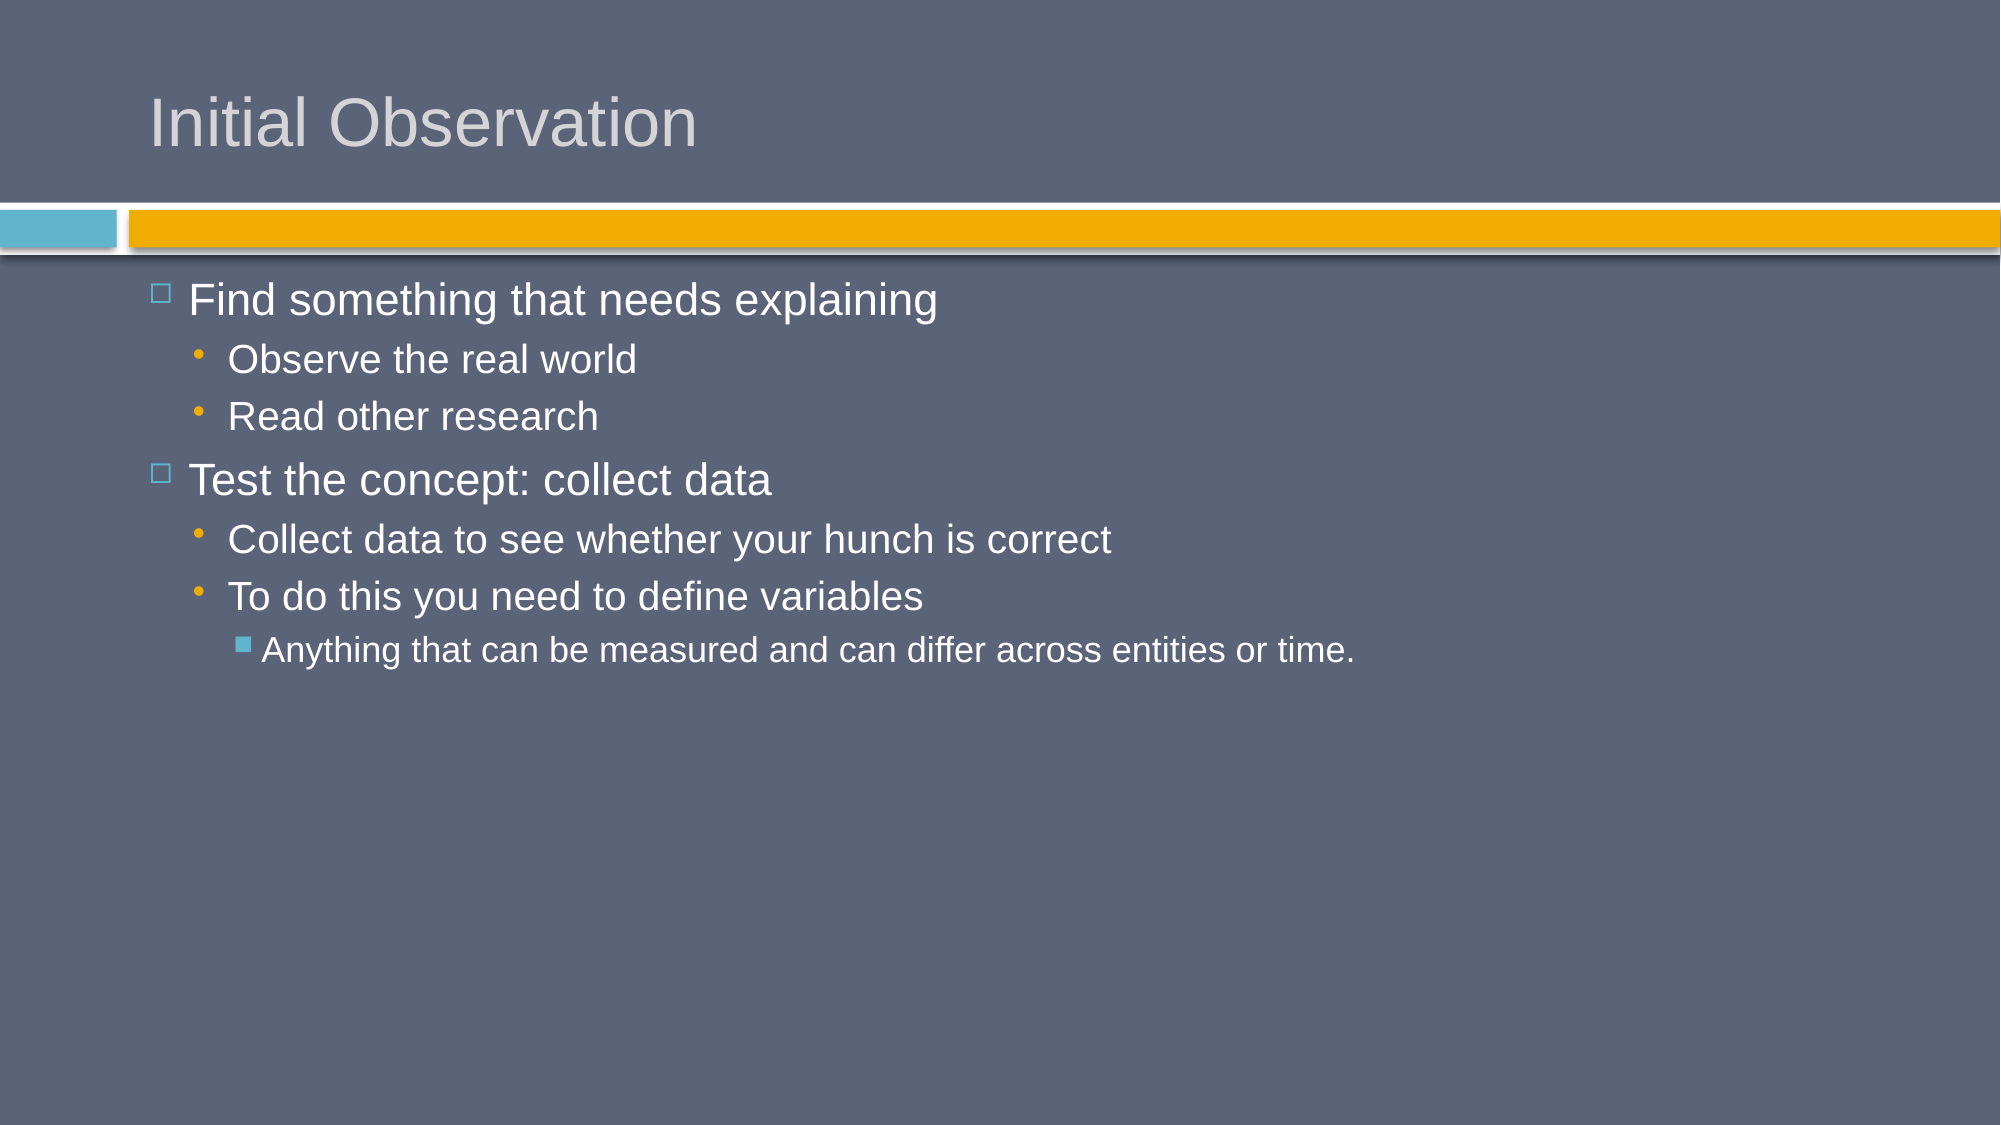

# Initial Observation
Find something that needs explaining
Observe the real world
Read other research
Test the concept: collect data
Collect data to see whether your hunch is correct
To do this you need to define variables
Anything that can be measured and can differ across entities or time.